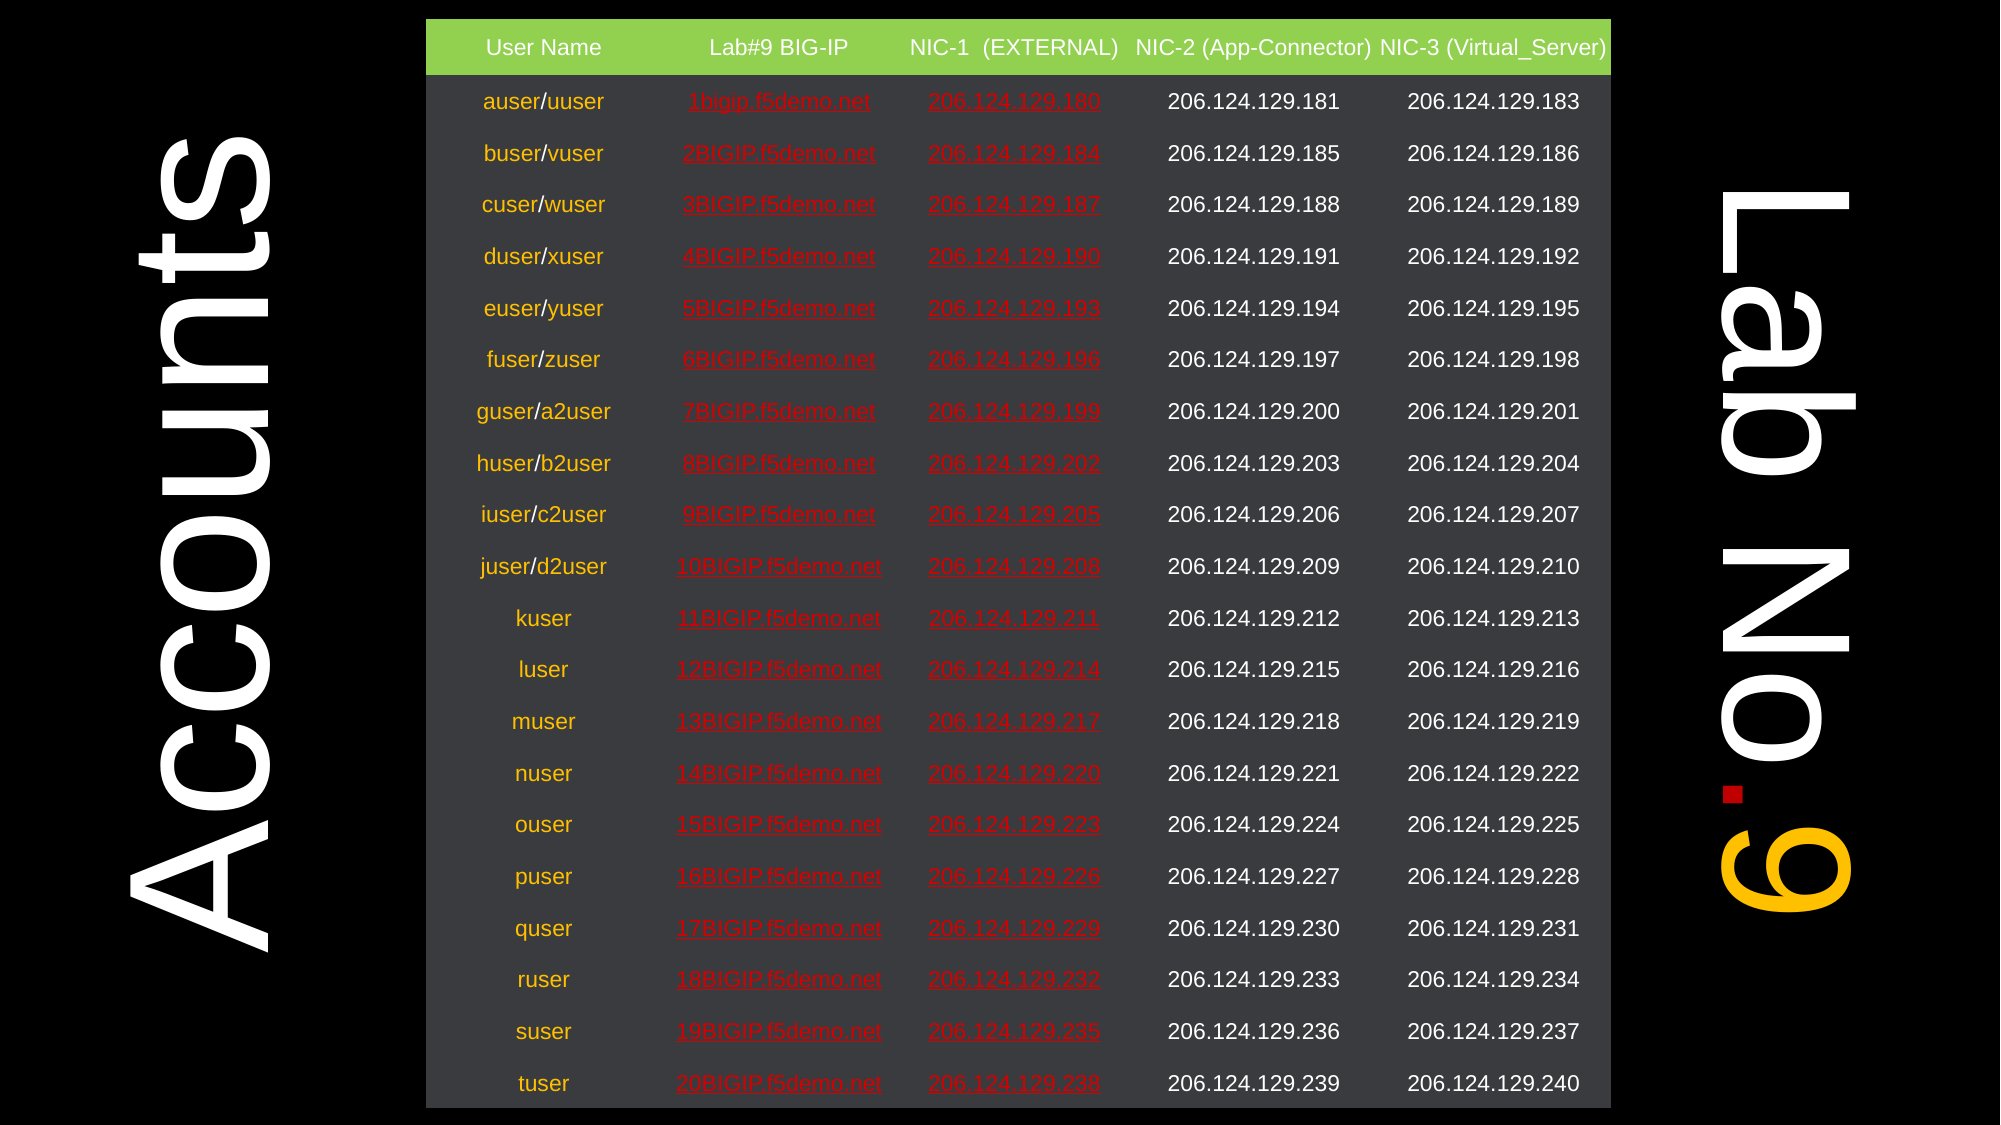

| User Name | Lab#9 BIG-IP | NIC-1 (EXTERNAL) | NIC-2 (App-Connector) | NIC-3 (Virtual\_Server) |
| --- | --- | --- | --- | --- |
| auser/uuser | 1bigip.f5demo.net | 206.124.129.180 | 206.124.129.181 | 206.124.129.183 |
| buser/vuser | 2BIGIP.f5demo.net | 206.124.129.184 | 206.124.129.185 | 206.124.129.186 |
| cuser/wuser | 3BIGIP.f5demo.net | 206.124.129.187 | 206.124.129.188 | 206.124.129.189 |
| duser/xuser | 4BIGIP.f5demo.net | 206.124.129.190 | 206.124.129.191 | 206.124.129.192 |
| euser/yuser | 5BIGIP.f5demo.net | 206.124.129.193 | 206.124.129.194 | 206.124.129.195 |
| fuser/zuser | 6BIGIP.f5demo.net | 206.124.129.196 | 206.124.129.197 | 206.124.129.198 |
| guser/a2user | 7BIGIP.f5demo.net | 206.124.129.199 | 206.124.129.200 | 206.124.129.201 |
| huser/b2user | 8BIGIP.f5demo.net | 206.124.129.202 | 206.124.129.203 | 206.124.129.204 |
| iuser/c2user | 9BIGIP.f5demo.net | 206.124.129.205 | 206.124.129.206 | 206.124.129.207 |
| juser/d2user | 10BIGIP.f5demo.net | 206.124.129.208 | 206.124.129.209 | 206.124.129.210 |
| kuser | 11BIGIP.f5demo.net | 206.124.129.211 | 206.124.129.212 | 206.124.129.213 |
| luser | 12BIGIP.f5demo.net | 206.124.129.214 | 206.124.129.215 | 206.124.129.216 |
| muser | 13BIGIP.f5demo.net | 206.124.129.217 | 206.124.129.218 | 206.124.129.219 |
| nuser | 14BIGIP.f5demo.net | 206.124.129.220 | 206.124.129.221 | 206.124.129.222 |
| ouser | 15BIGIP.f5demo.net | 206.124.129.223 | 206.124.129.224 | 206.124.129.225 |
| puser | 16BIGIP.f5demo.net | 206.124.129.226 | 206.124.129.227 | 206.124.129.228 |
| quser | 17BIGIP.f5demo.net | 206.124.129.229 | 206.124.129.230 | 206.124.129.231 |
| ruser | 18BIGIP.f5demo.net | 206.124.129.232 | 206.124.129.233 | 206.124.129.234 |
| suser | 19BIGIP.f5demo.net | 206.124.129.235 | 206.124.129.236 | 206.124.129.237 |
| tuser | 20BIGIP.f5demo.net | 206.124.129.238 | 206.124.129.239 | 206.124.129.240 |
Accounts
Lab No.9